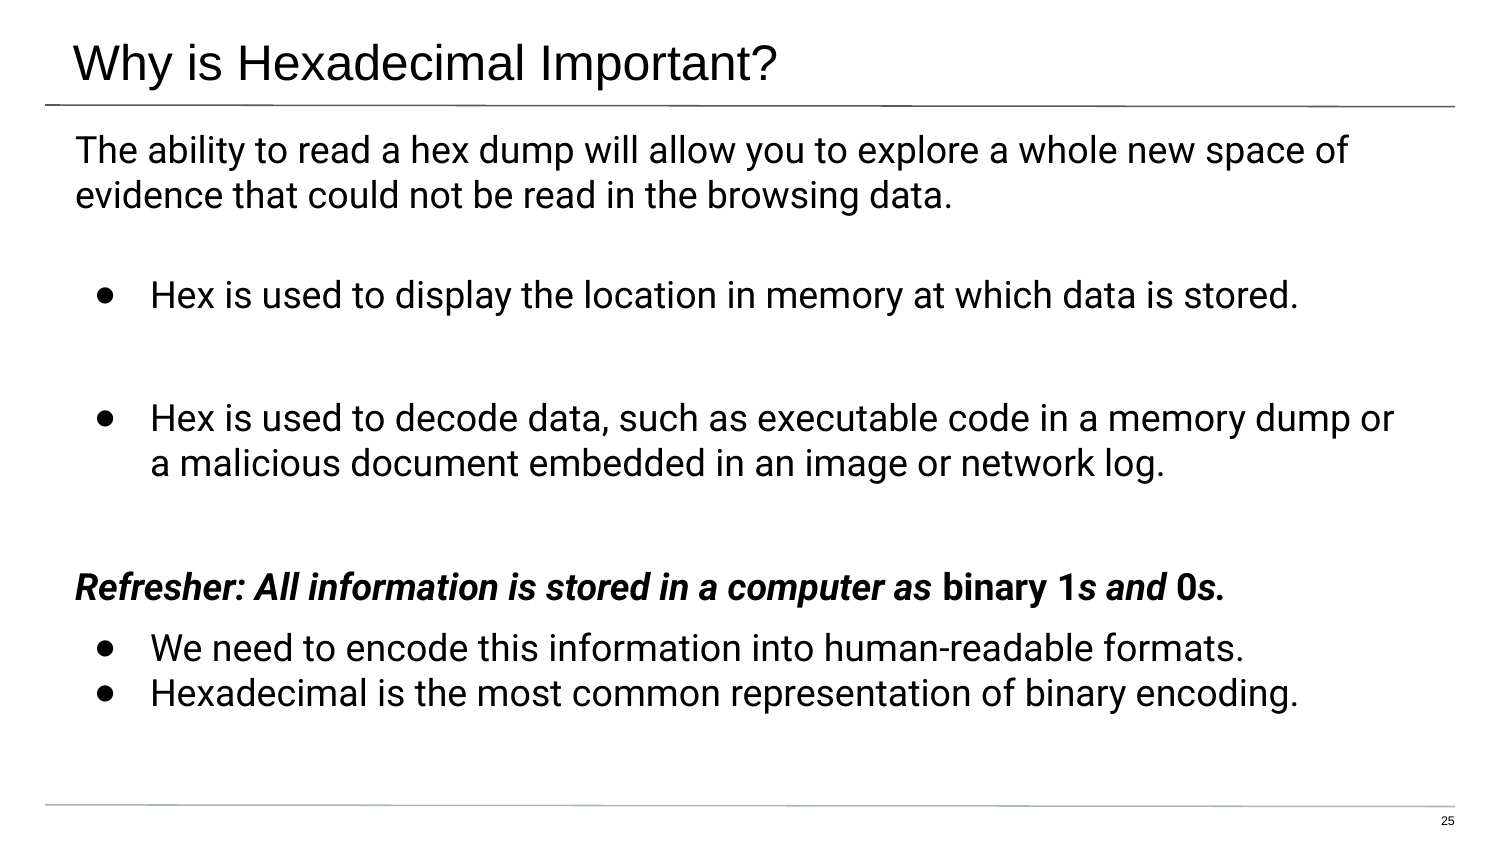

# Why is Hexadecimal Important?
The ability to read a hex dump will allow you to explore a whole new space of evidence that could not be read in the browsing data.

Hex is used to display the location in memory at which data is stored.

Hex is used to decode data, such as executable code in a memory dump or a malicious document embedded in an image or network log.

Refresher: All information is stored in a computer as binary 1s and 0s.
We need to encode this information into human-readable formats.
Hexadecimal is the most common representation of binary encoding.

25